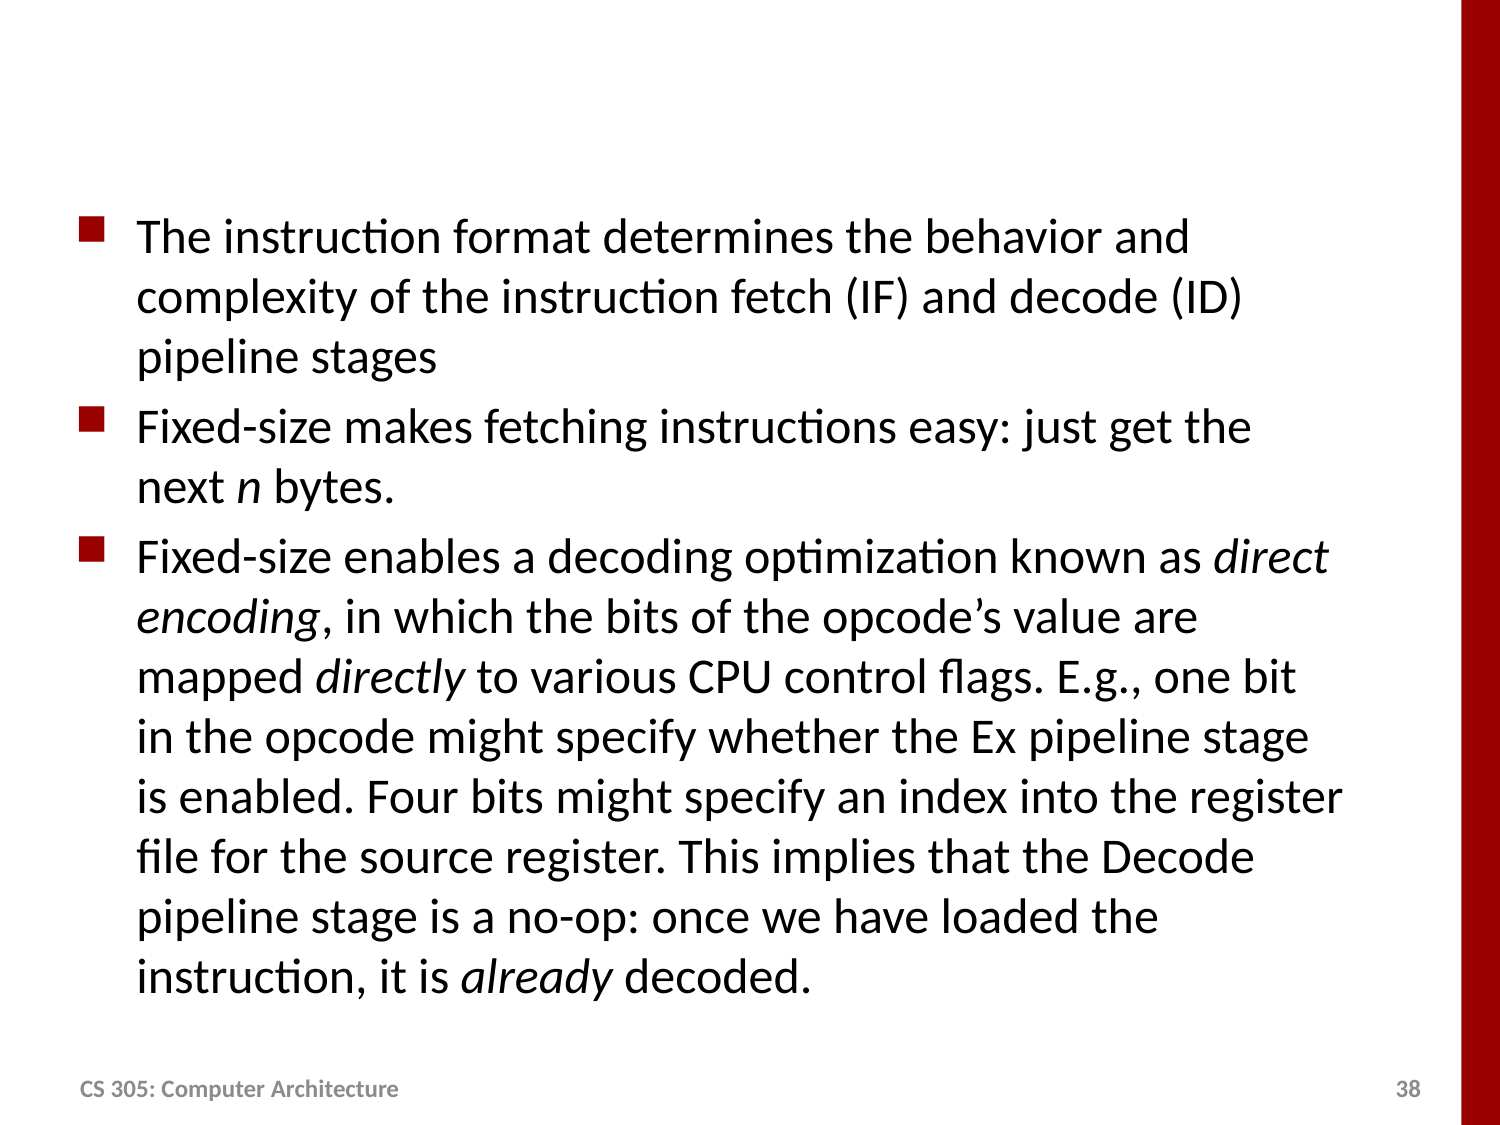

#
The instruction format determines the behavior and complexity of the instruction fetch (IF) and decode (ID) pipeline stages
Fixed-size makes fetching instructions easy: just get the next n bytes.
Fixed-size enables a decoding optimization known as direct encoding, in which the bits of the opcode’s value are mapped directly to various CPU control flags. E.g., one bit in the opcode might specify whether the Ex pipeline stage is enabled. Four bits might specify an index into the register file for the source register. This implies that the Decode pipeline stage is a no-op: once we have loaded the instruction, it is already decoded.

CS 305: Computer Architecture